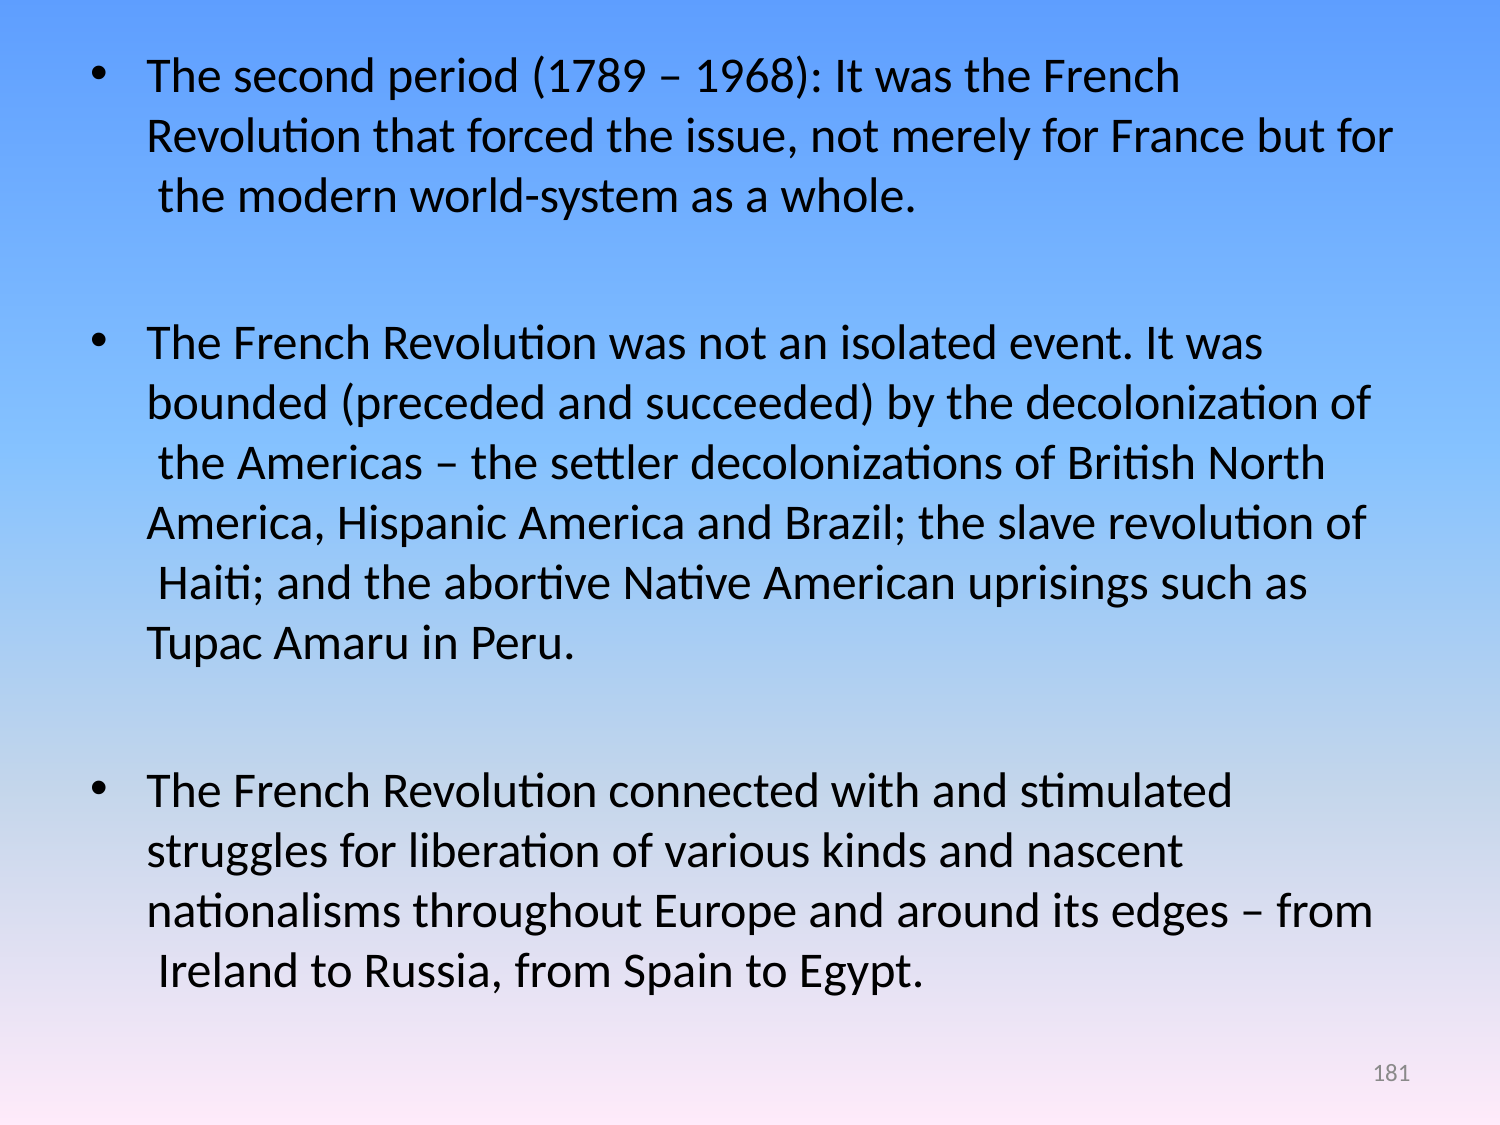

The second period (1789 – 1968): It was the French  Revolution that forced the issue, not merely for France but for  the modern world-system as a whole.

The French Revolution was not an isolated event. It was  bounded (preceded and succeeded) by the decolonization of  the Americas – the settler decolonizations of British North  America, Hispanic America and Brazil; the slave revolution of  Haiti; and the abortive Native American uprisings such as  Tupac Amaru in Peru.

The French Revolution connected with and stimulated  struggles for liberation of various kinds and nascent  nationalisms throughout Europe and around its edges – from  Ireland to Russia, from Spain to Egypt.
181